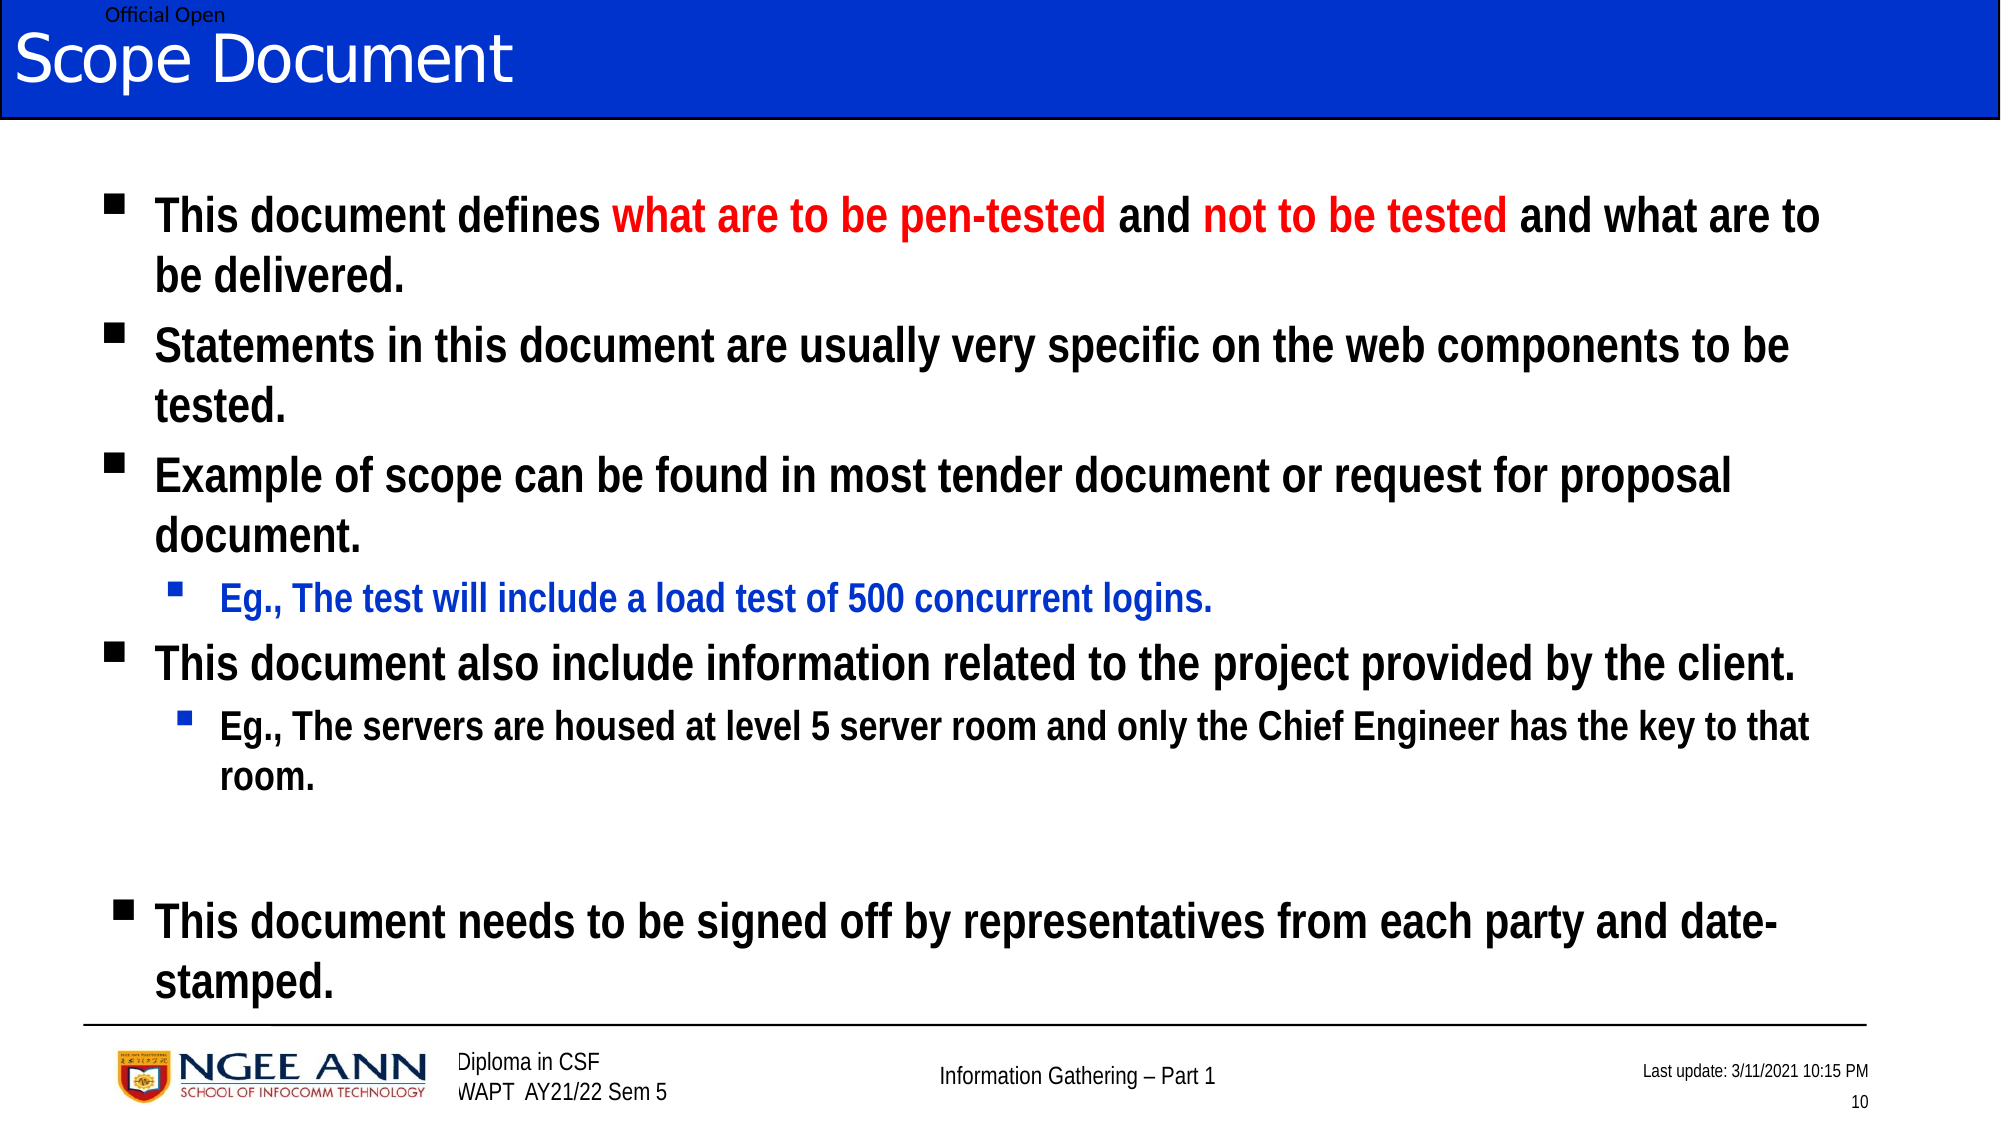

# Scope Document
This document defines what are to be pen-tested and not to be tested and what are to be delivered.
Statements in this document are usually very specific on the web components to be tested.
Example of scope can be found in most tender document or request for proposal document.
Eg., The test will include a load test of 500 concurrent logins.
This document also include information related to the project provided by the client.
Eg., The servers are housed at level 5 server room and only the Chief Engineer has the key to that room.

This document needs to be signed off by representatives from each party and date-stamped.